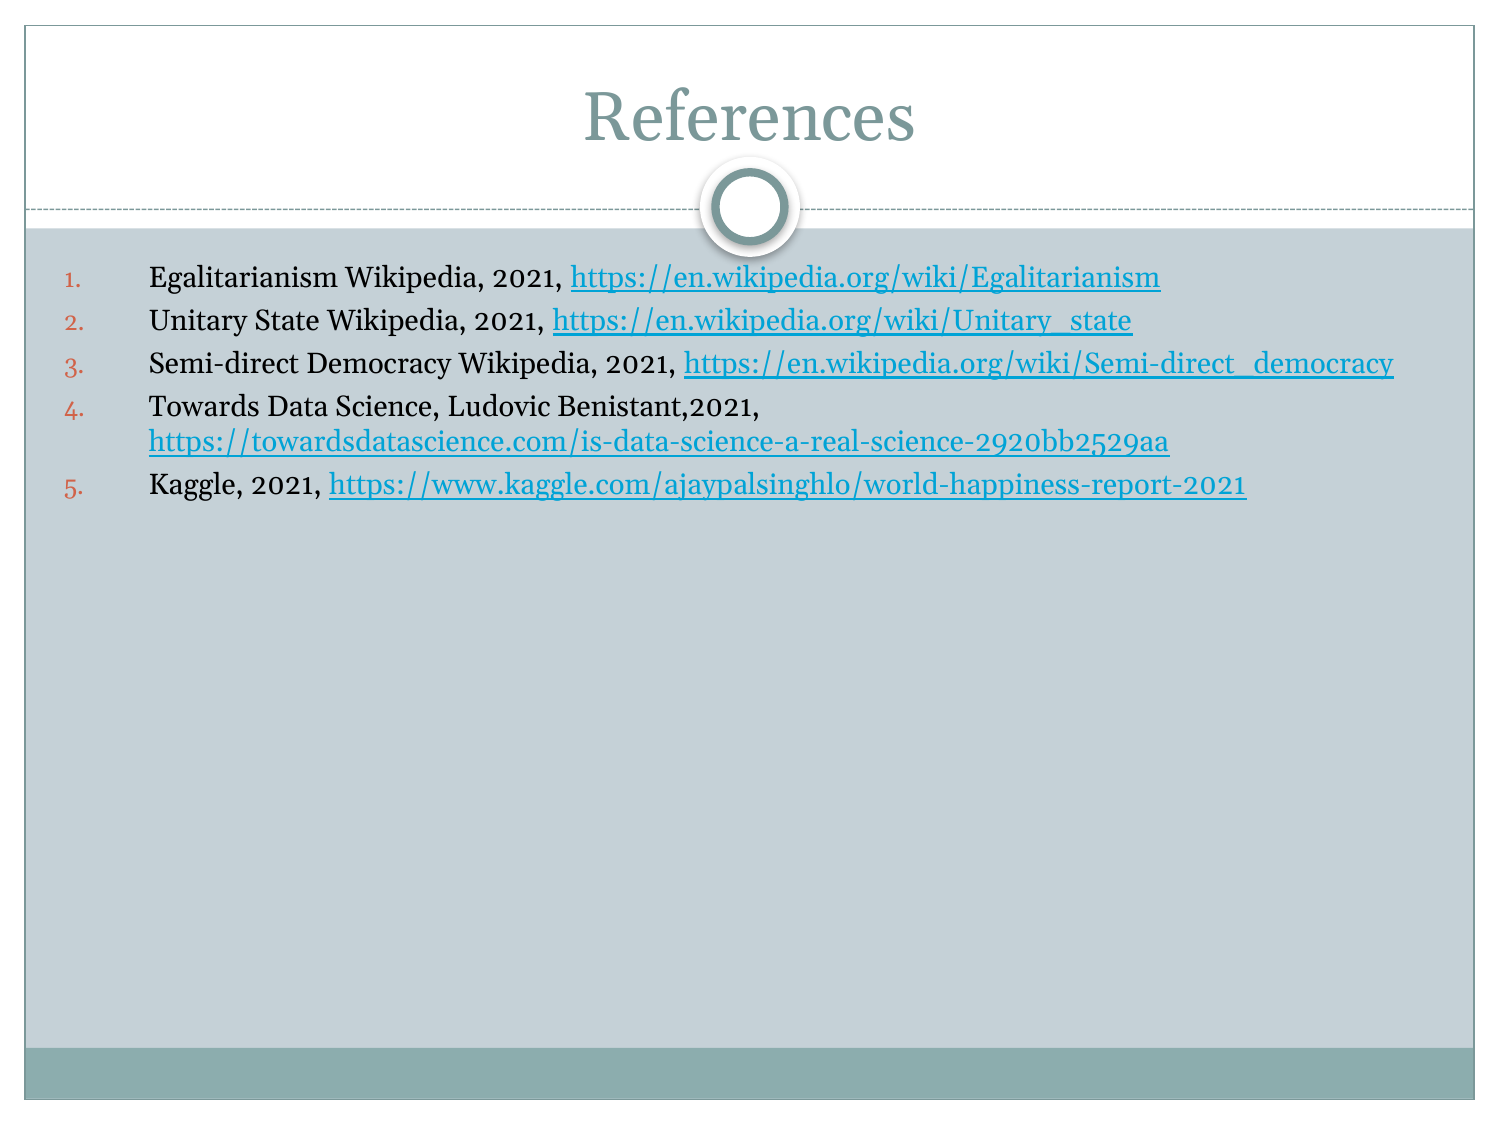

# References
Egalitarianism Wikipedia, 2021, https://en.wikipedia.org/wiki/Egalitarianism
Unitary State Wikipedia, 2021, https://en.wikipedia.org/wiki/Unitary_state
Semi-direct Democracy Wikipedia, 2021, https://en.wikipedia.org/wiki/Semi-direct_democracy
Towards Data Science, Ludovic Benistant,2021, https://towardsdatascience.com/is-data-science-a-real-science-2920bb2529aa
Kaggle, 2021, https://www.kaggle.com/ajaypalsinghlo/world-happiness-report-2021